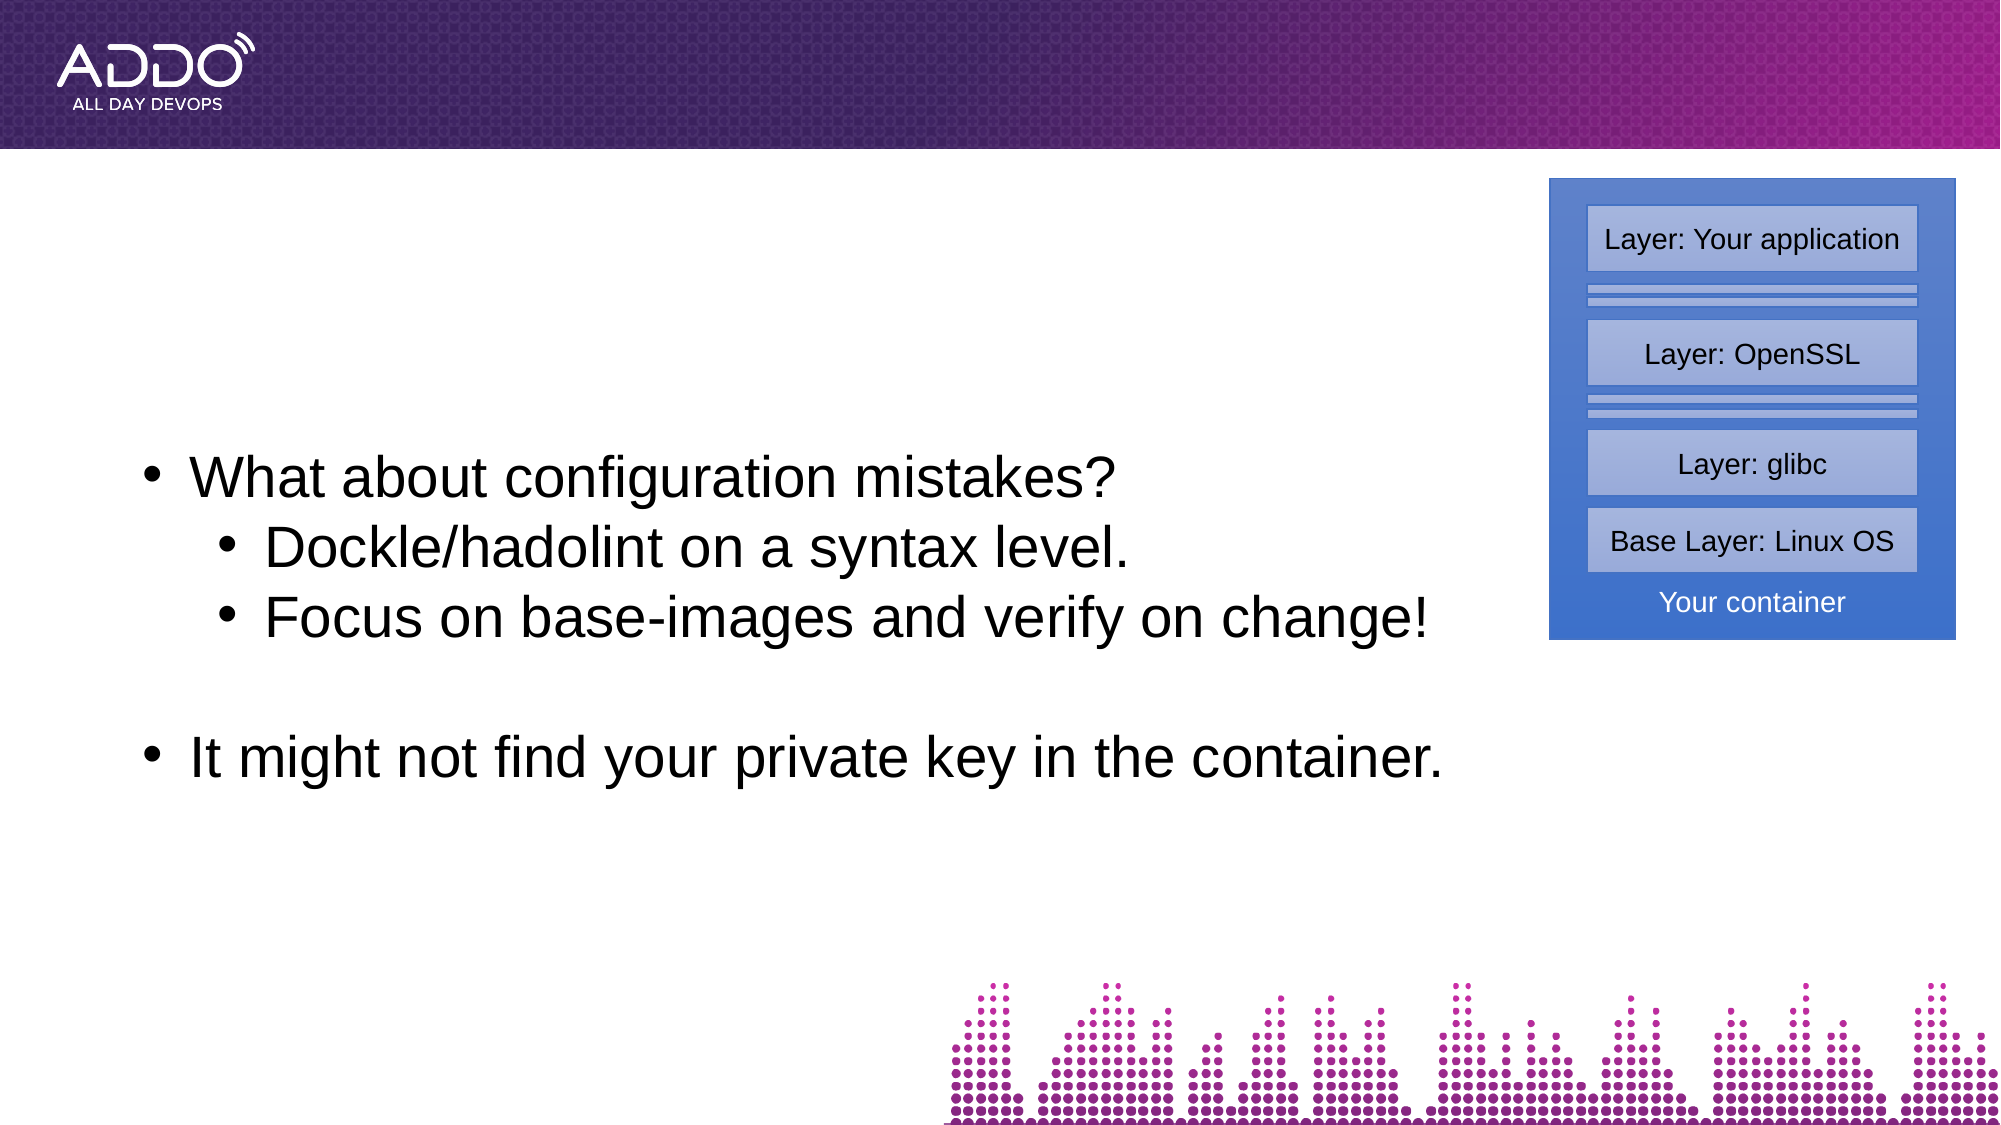

Your container
Layer: Your application

Layer: OpenSSL

Layer: glibc
Base Layer: Linux OS
What about configuration mistakes?
Dockle/hadolint on a syntax level.
Focus on base-images and verify on change!

It might not find your private key in the container.